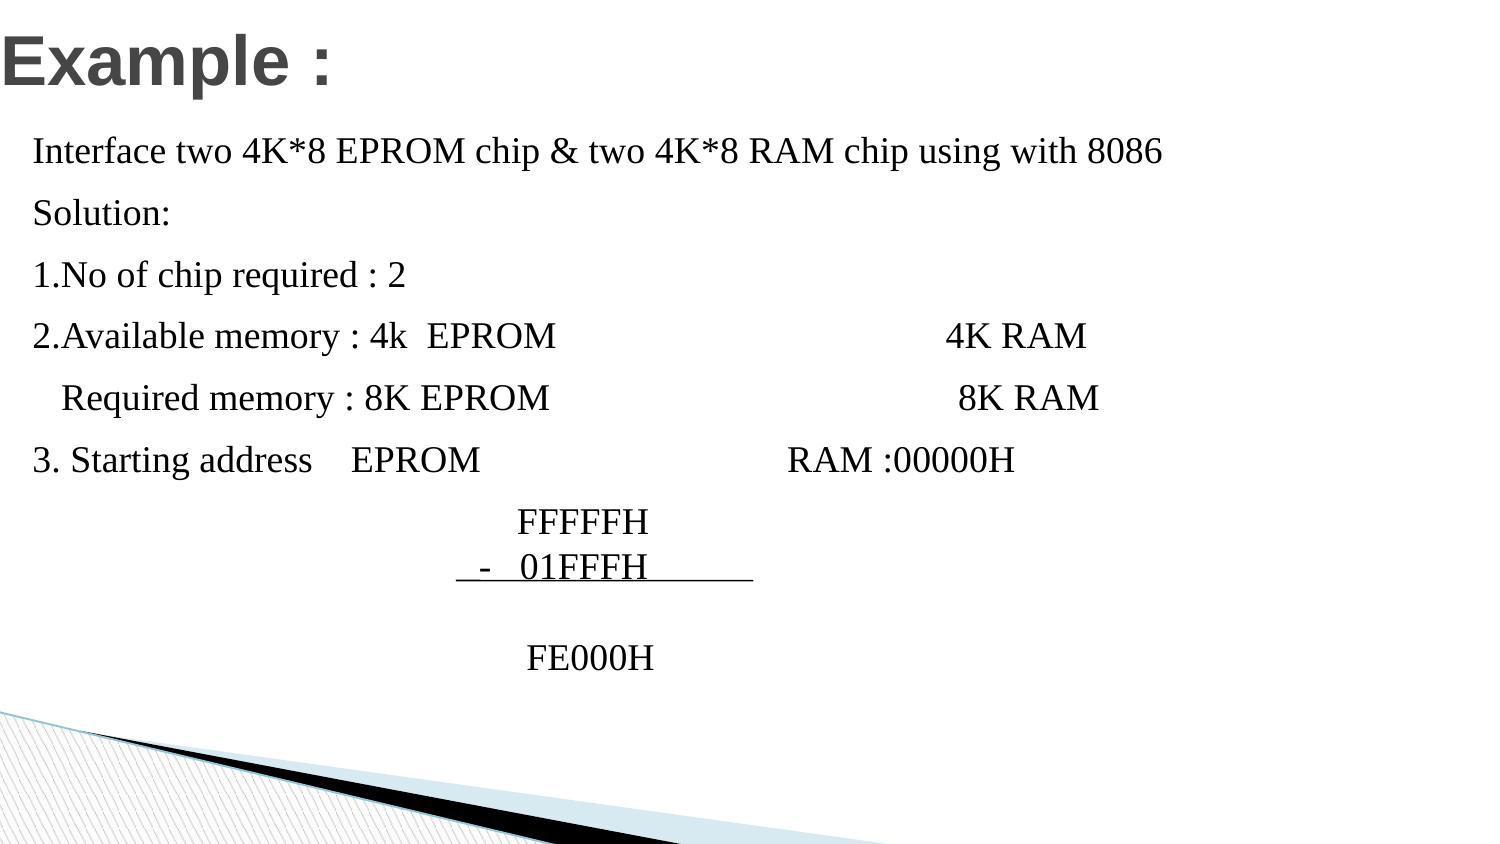

# Example :
Interface two 4K*8 EPROM chip & two 4K*8 RAM chip using with 8086
Solution:
1.No of chip required : 2
2.Available memory : 4k  EPROM                                         4K RAM
   Required memory : 8K EPROM                                           8K RAM
3. Starting address    EPROM 		                RAM :00000H
                                                   FFFFFH
                                               -   01FFFH

                                                    FE000H